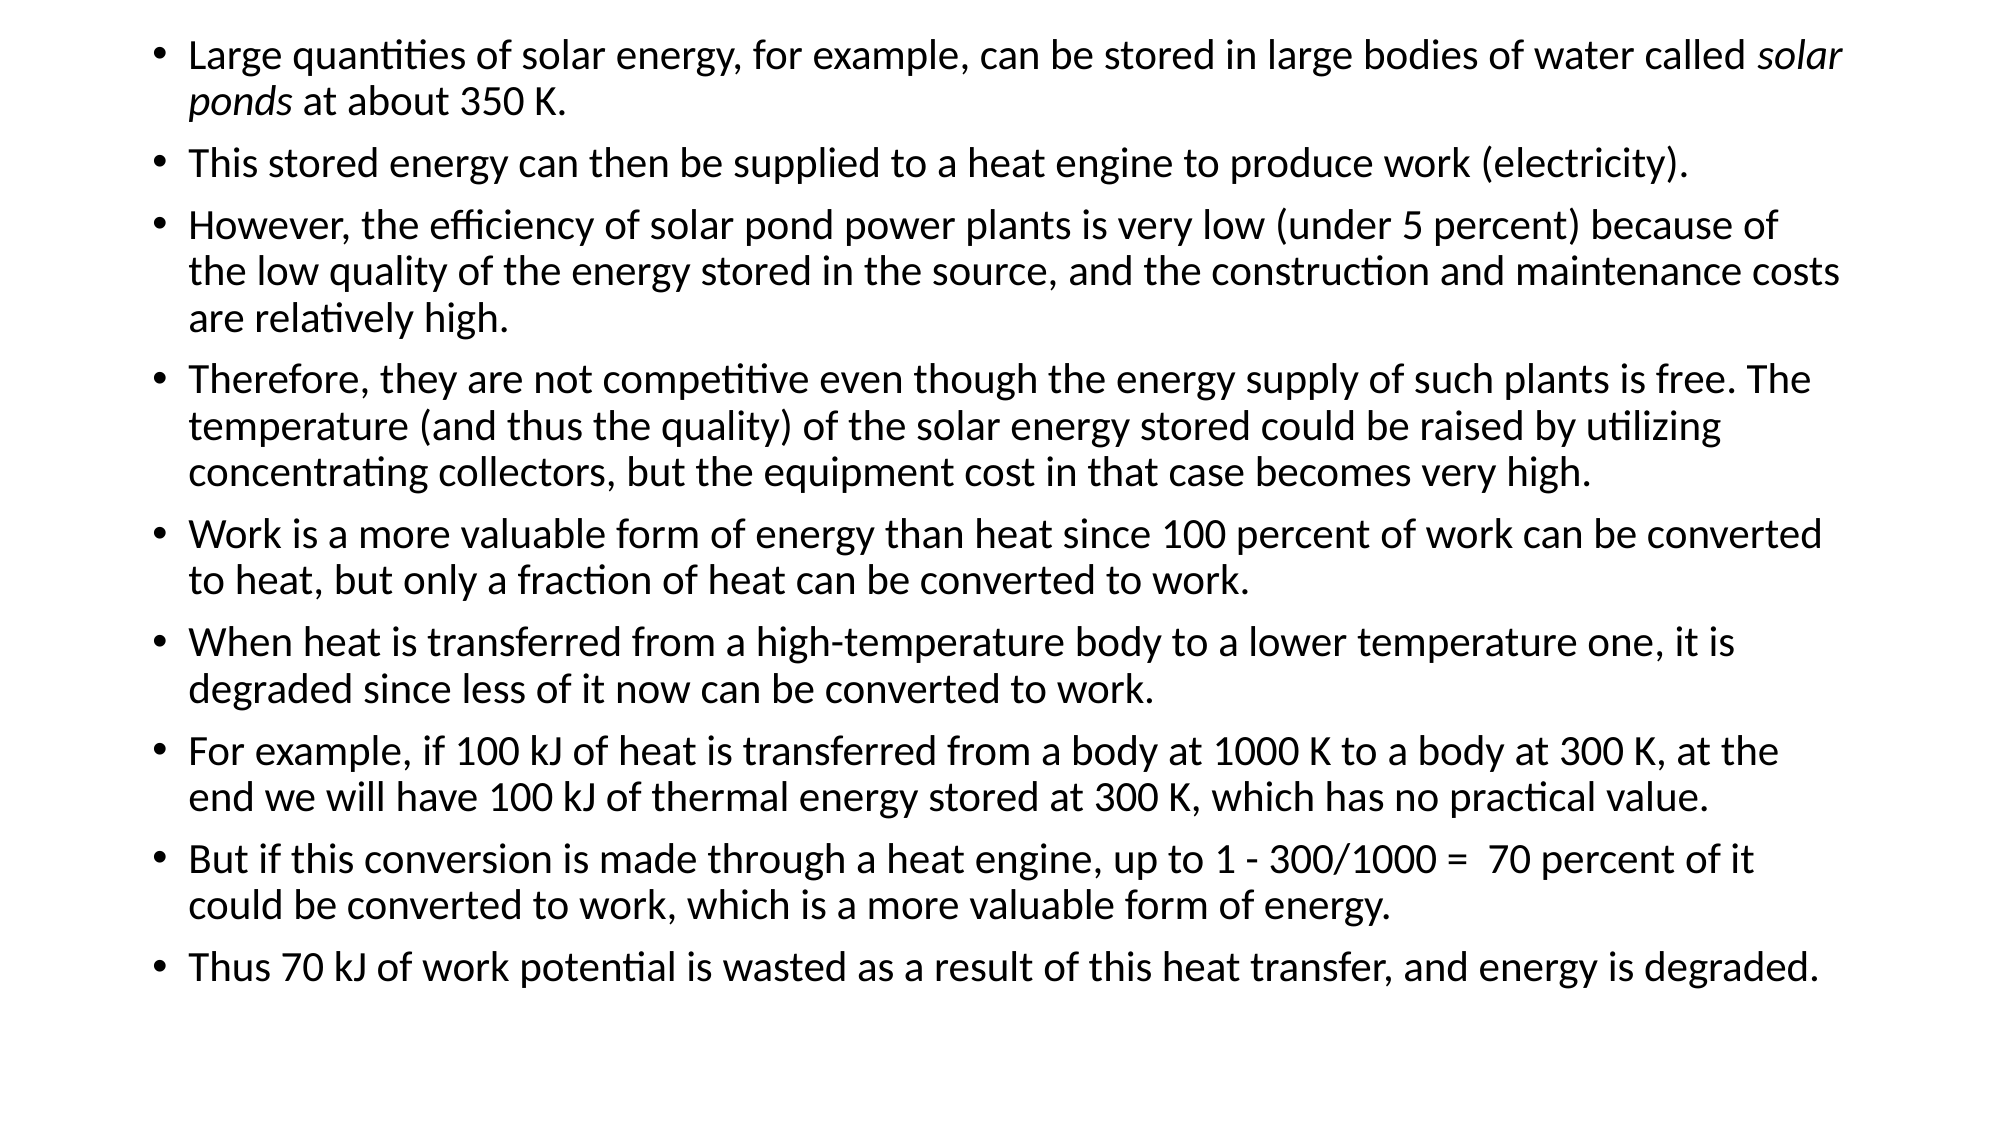

Large quantities of solar energy, for example, can be stored in large bodies of water called solar ponds at about 350 K.
This stored energy can then be supplied to a heat engine to produce work (electricity).
However, the efficiency of solar pond power plants is very low (under 5 percent) because of the low quality of the energy stored in the source, and the construction and maintenance costs are relatively high.
Therefore, they are not competitive even though the energy supply of such plants is free. The temperature (and thus the quality) of the solar energy stored could be raised by utilizing concentrating collectors, but the equipment cost in that case becomes very high.
Work is a more valuable form of energy than heat since 100 percent of work can be converted to heat, but only a fraction of heat can be converted to work.
When heat is transferred from a high-temperature body to a lower temperature one, it is degraded since less of it now can be converted to work.
For example, if 100 kJ of heat is transferred from a body at 1000 K to a body at 300 K, at the end we will have 100 kJ of thermal energy stored at 300 K, which has no practical value.
But if this conversion is made through a heat engine, up to 1 - 300/1000 =  70 percent of it could be converted to work, which is a more valuable form of energy.
Thus 70 kJ of work potential is wasted as a result of this heat transfer, and energy is degraded.